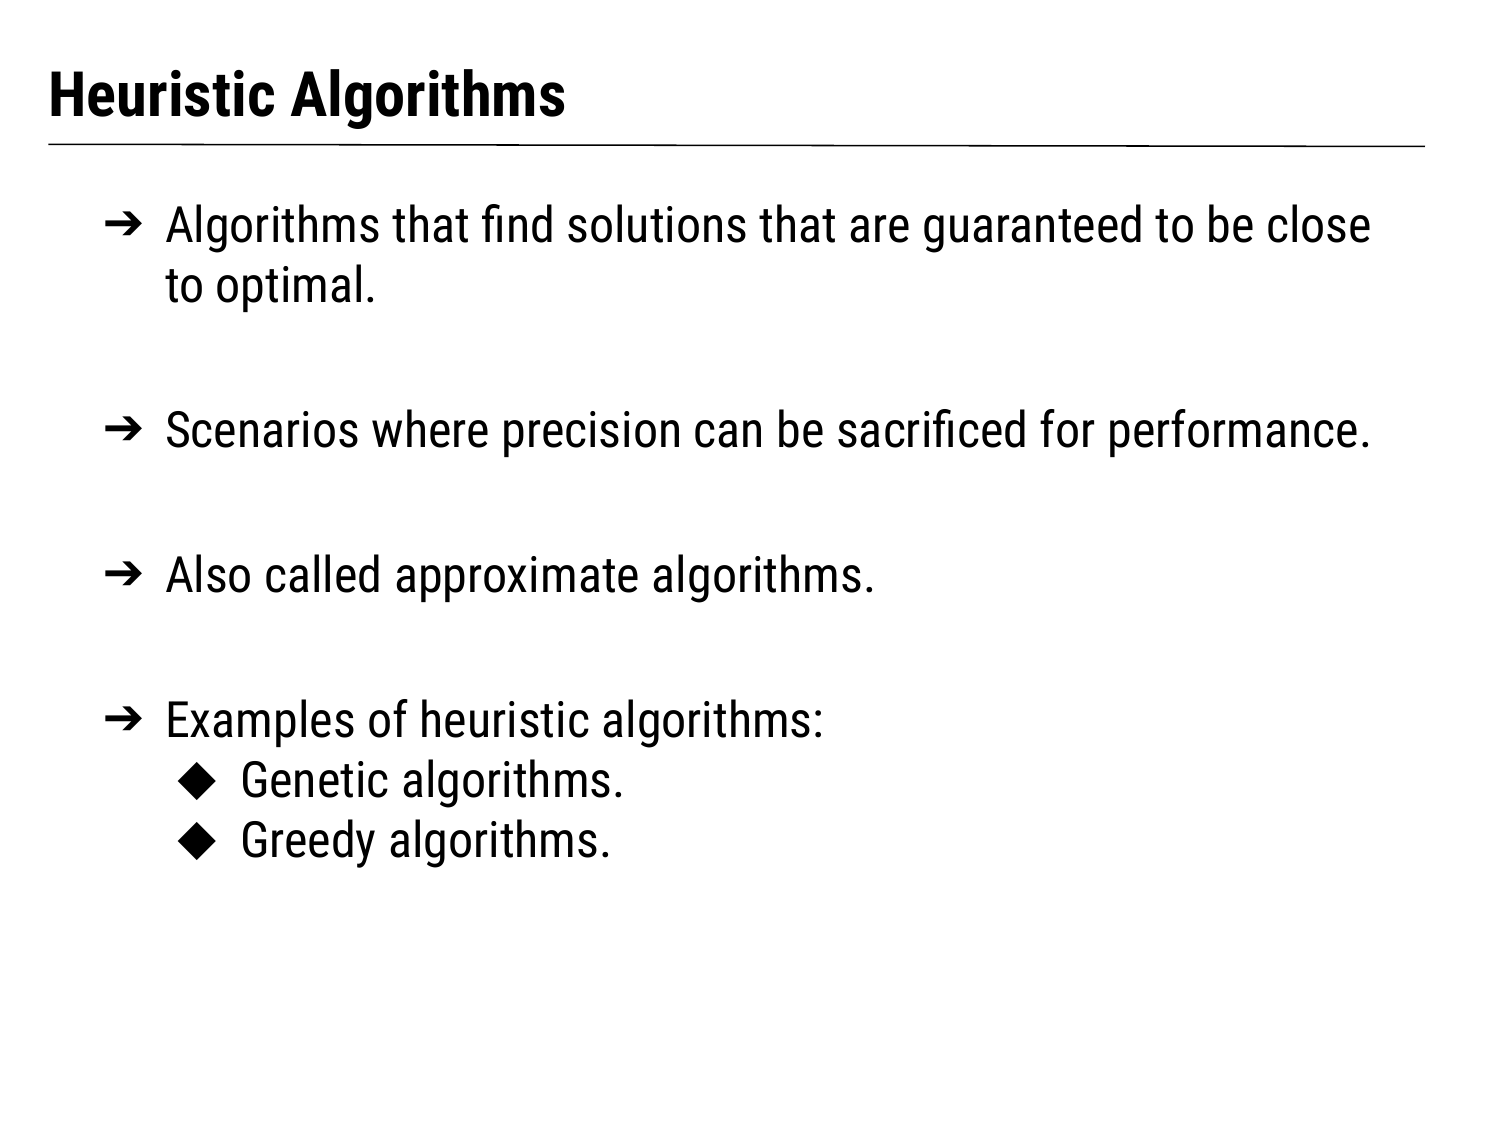

# Heuristic Algorithms
Algorithms that find solutions that are guaranteed to be close to optimal.

Scenarios where precision can be sacrificed for performance.

Also called approximate algorithms.

Examples of heuristic algorithms:
Genetic algorithms.
Greedy algorithms.